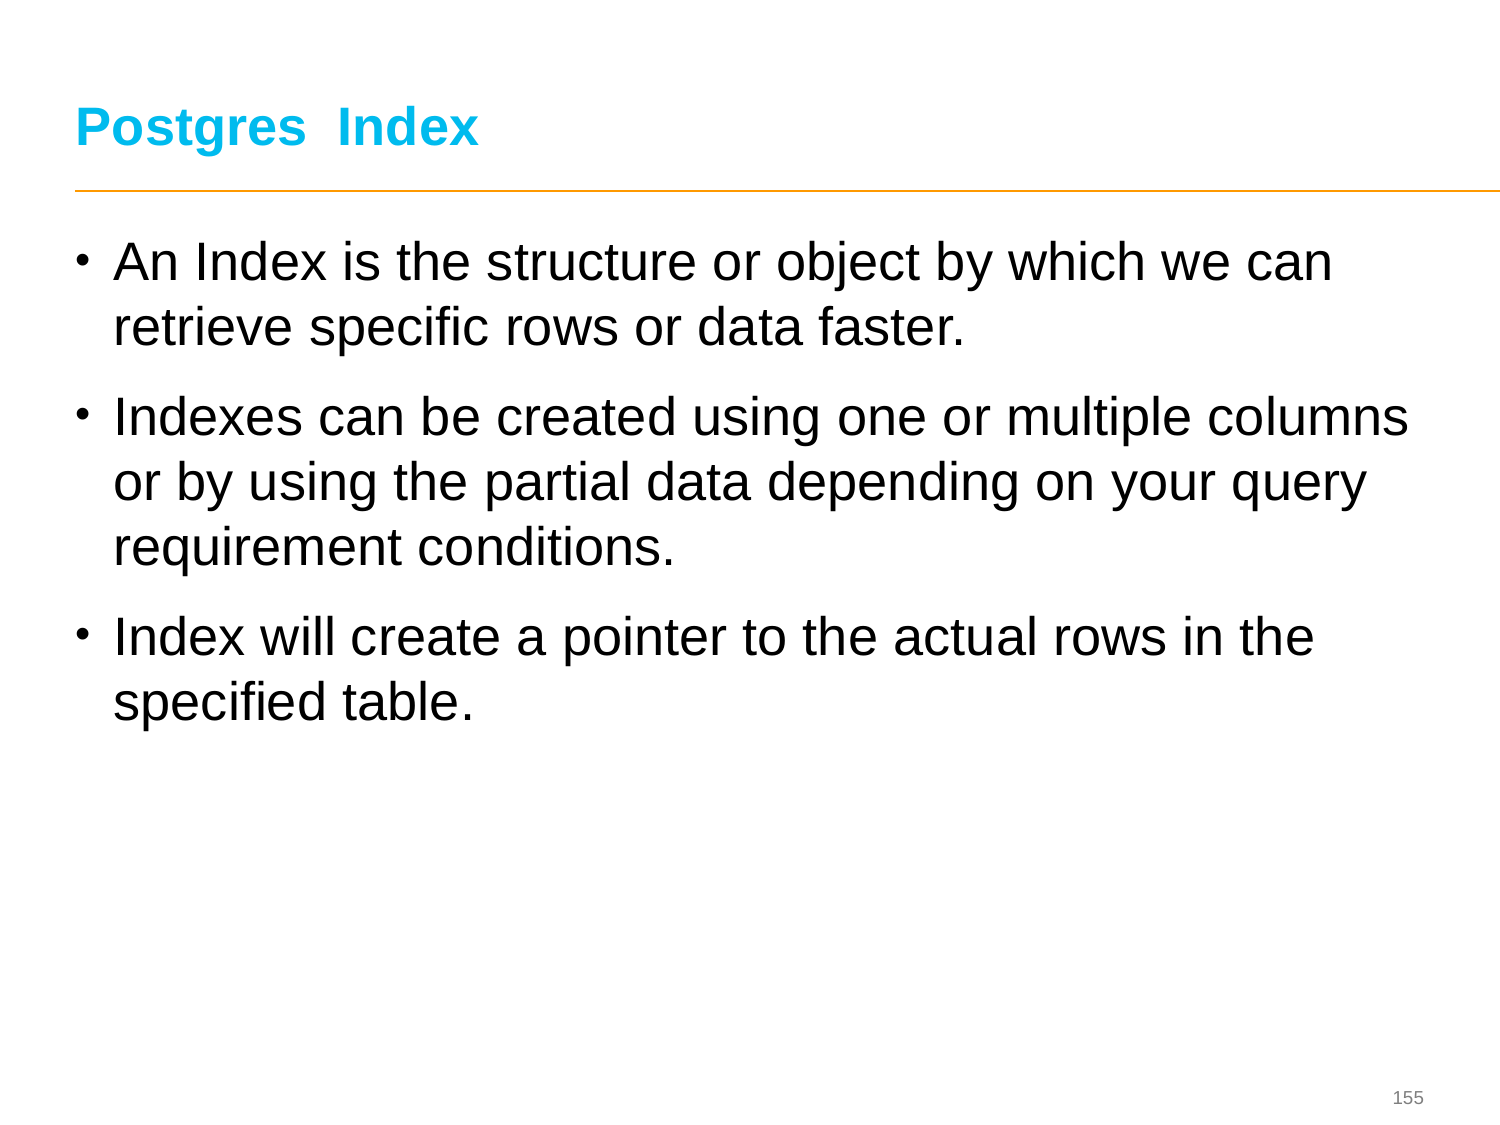

# Postgres  Index
An Index is the structure or object by which we can retrieve specific rows or data faster.
Indexes can be created using one or multiple columns or by using the partial data depending on your query requirement conditions.
Index will create a pointer to the actual rows in the specified table.